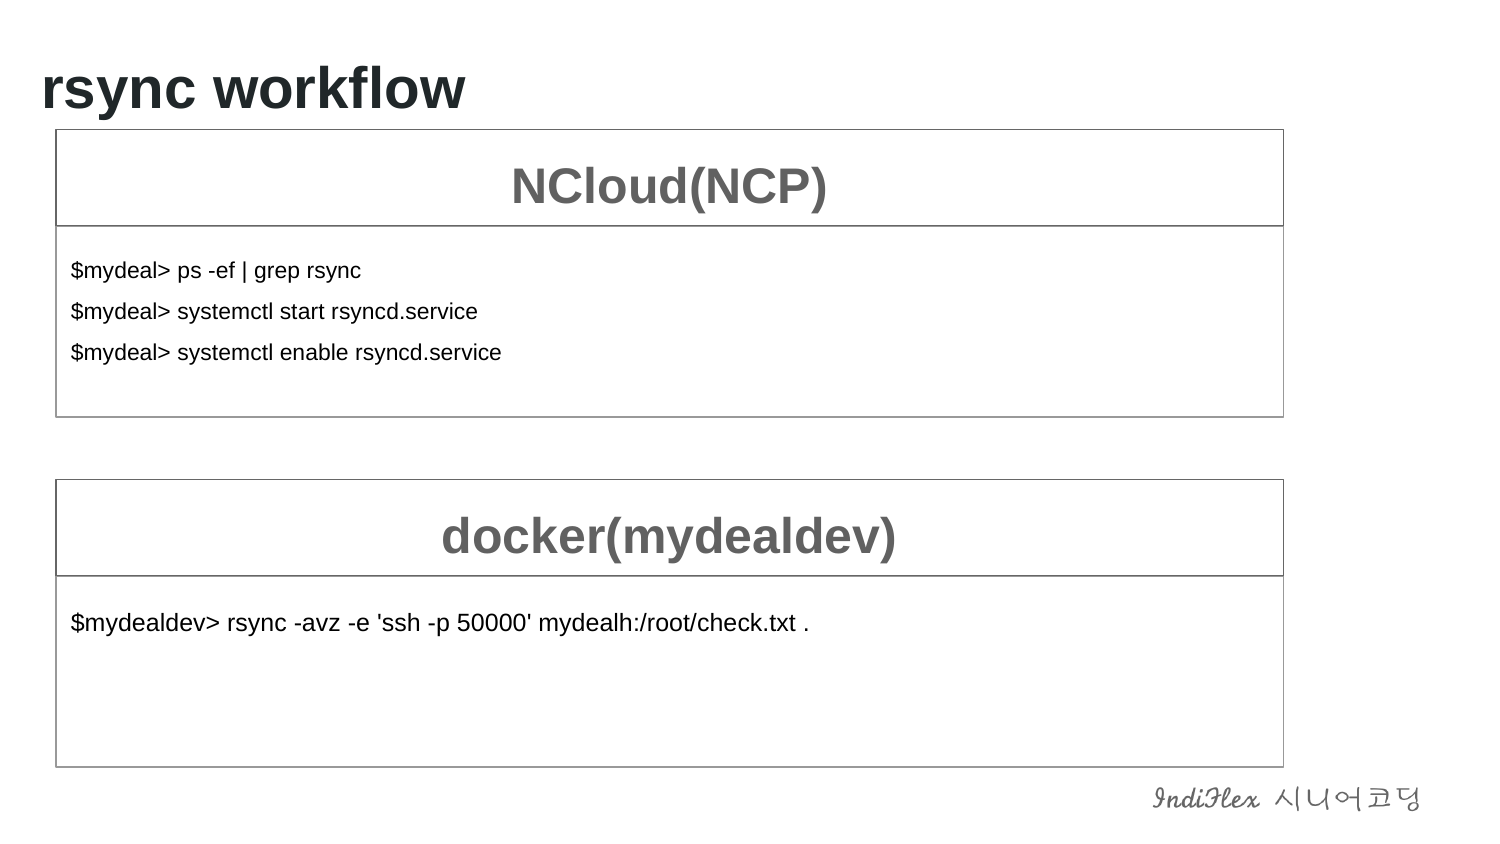

rsync workflow
NCloud(NCP)
$mydeal> ps -ef | grep rsync
$mydeal> systemctl start rsyncd.service
$mydeal> systemctl enable rsyncd.service

docker(mydealdev)
$mydealdev> rsync -avz -e 'ssh -p 50000' mydealh:/root/check.txt .